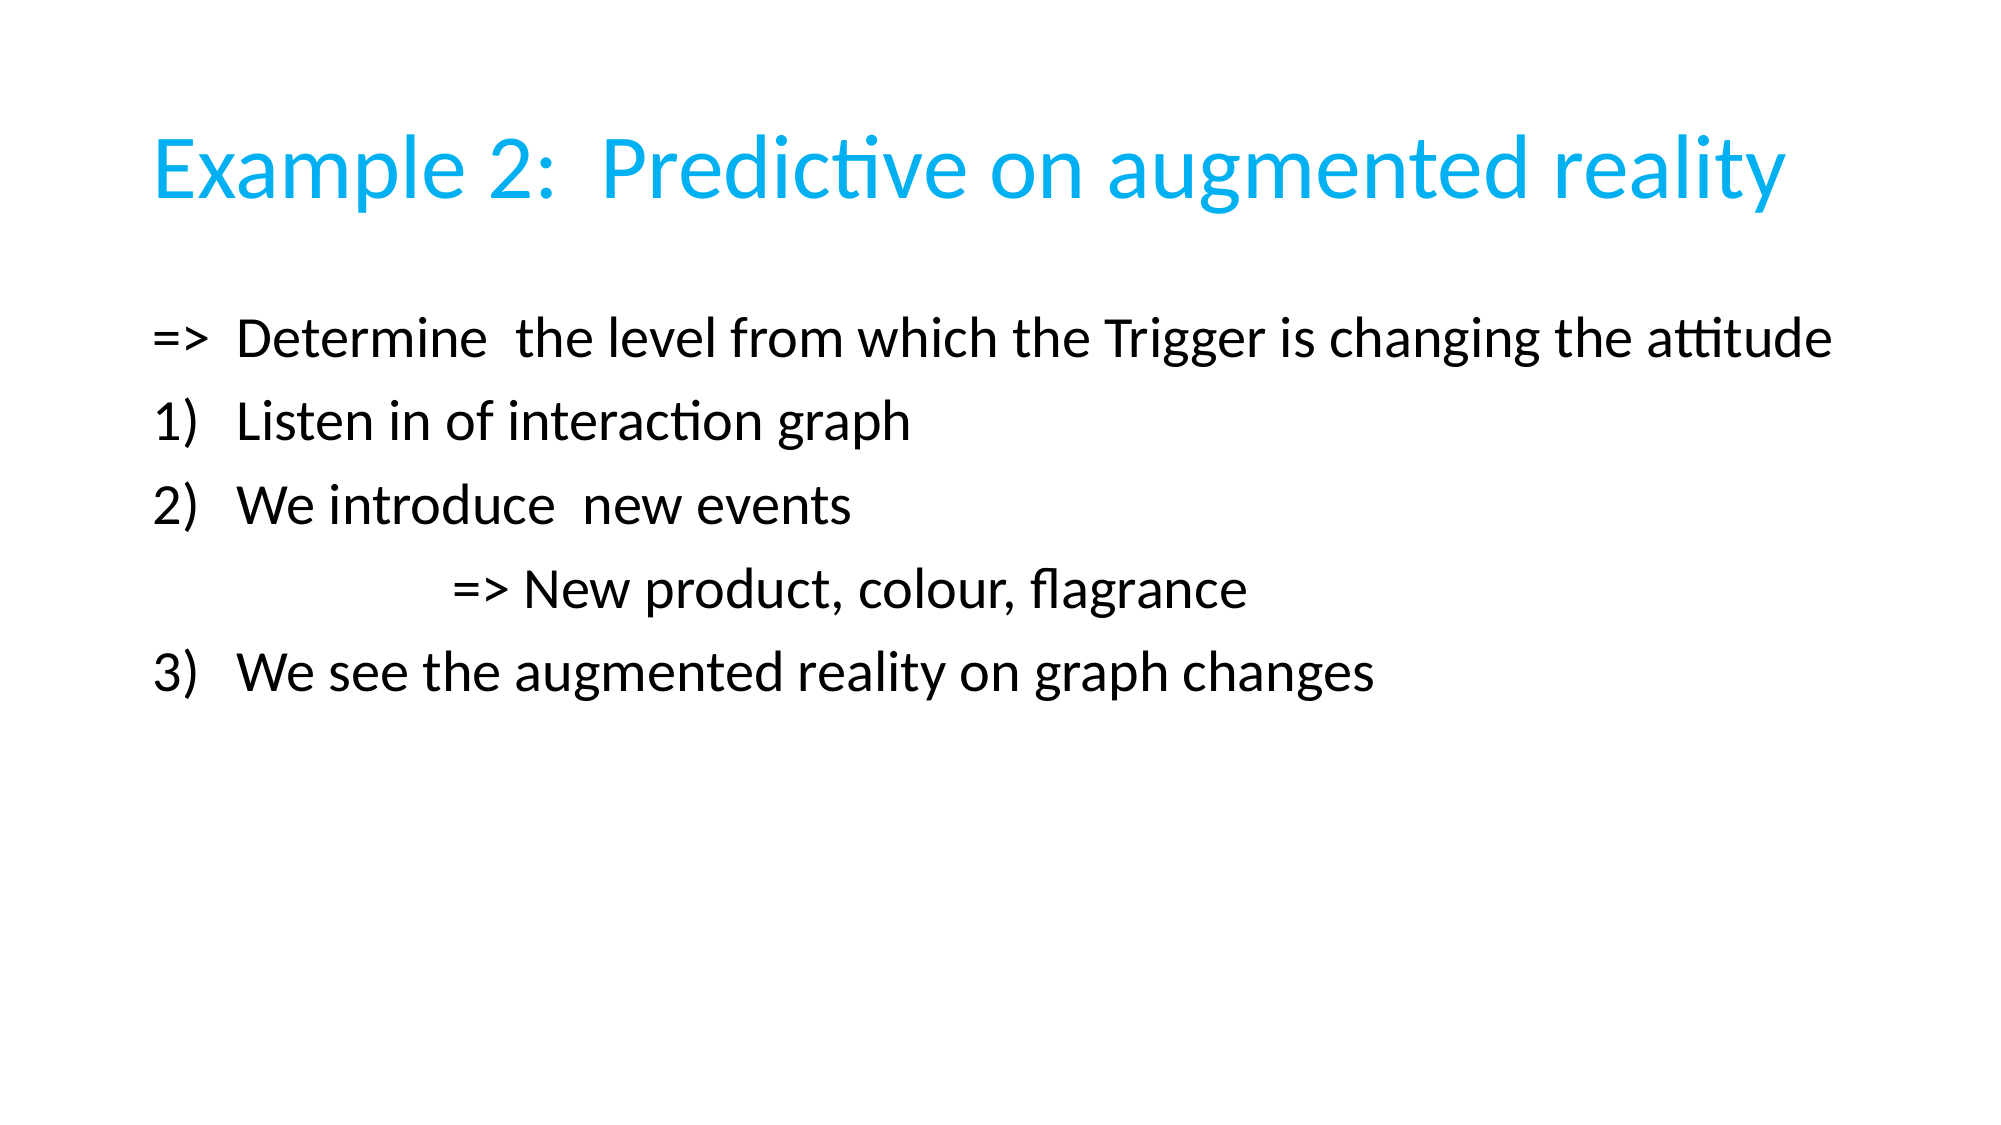

# Example 2:  Predictive on augmented reality
=>  Determine  the level from which the Trigger is changing the attitude
Listen in of interaction graph
We introduce  new events
		=> New product, colour, flagrance
We see the augmented reality on graph changes